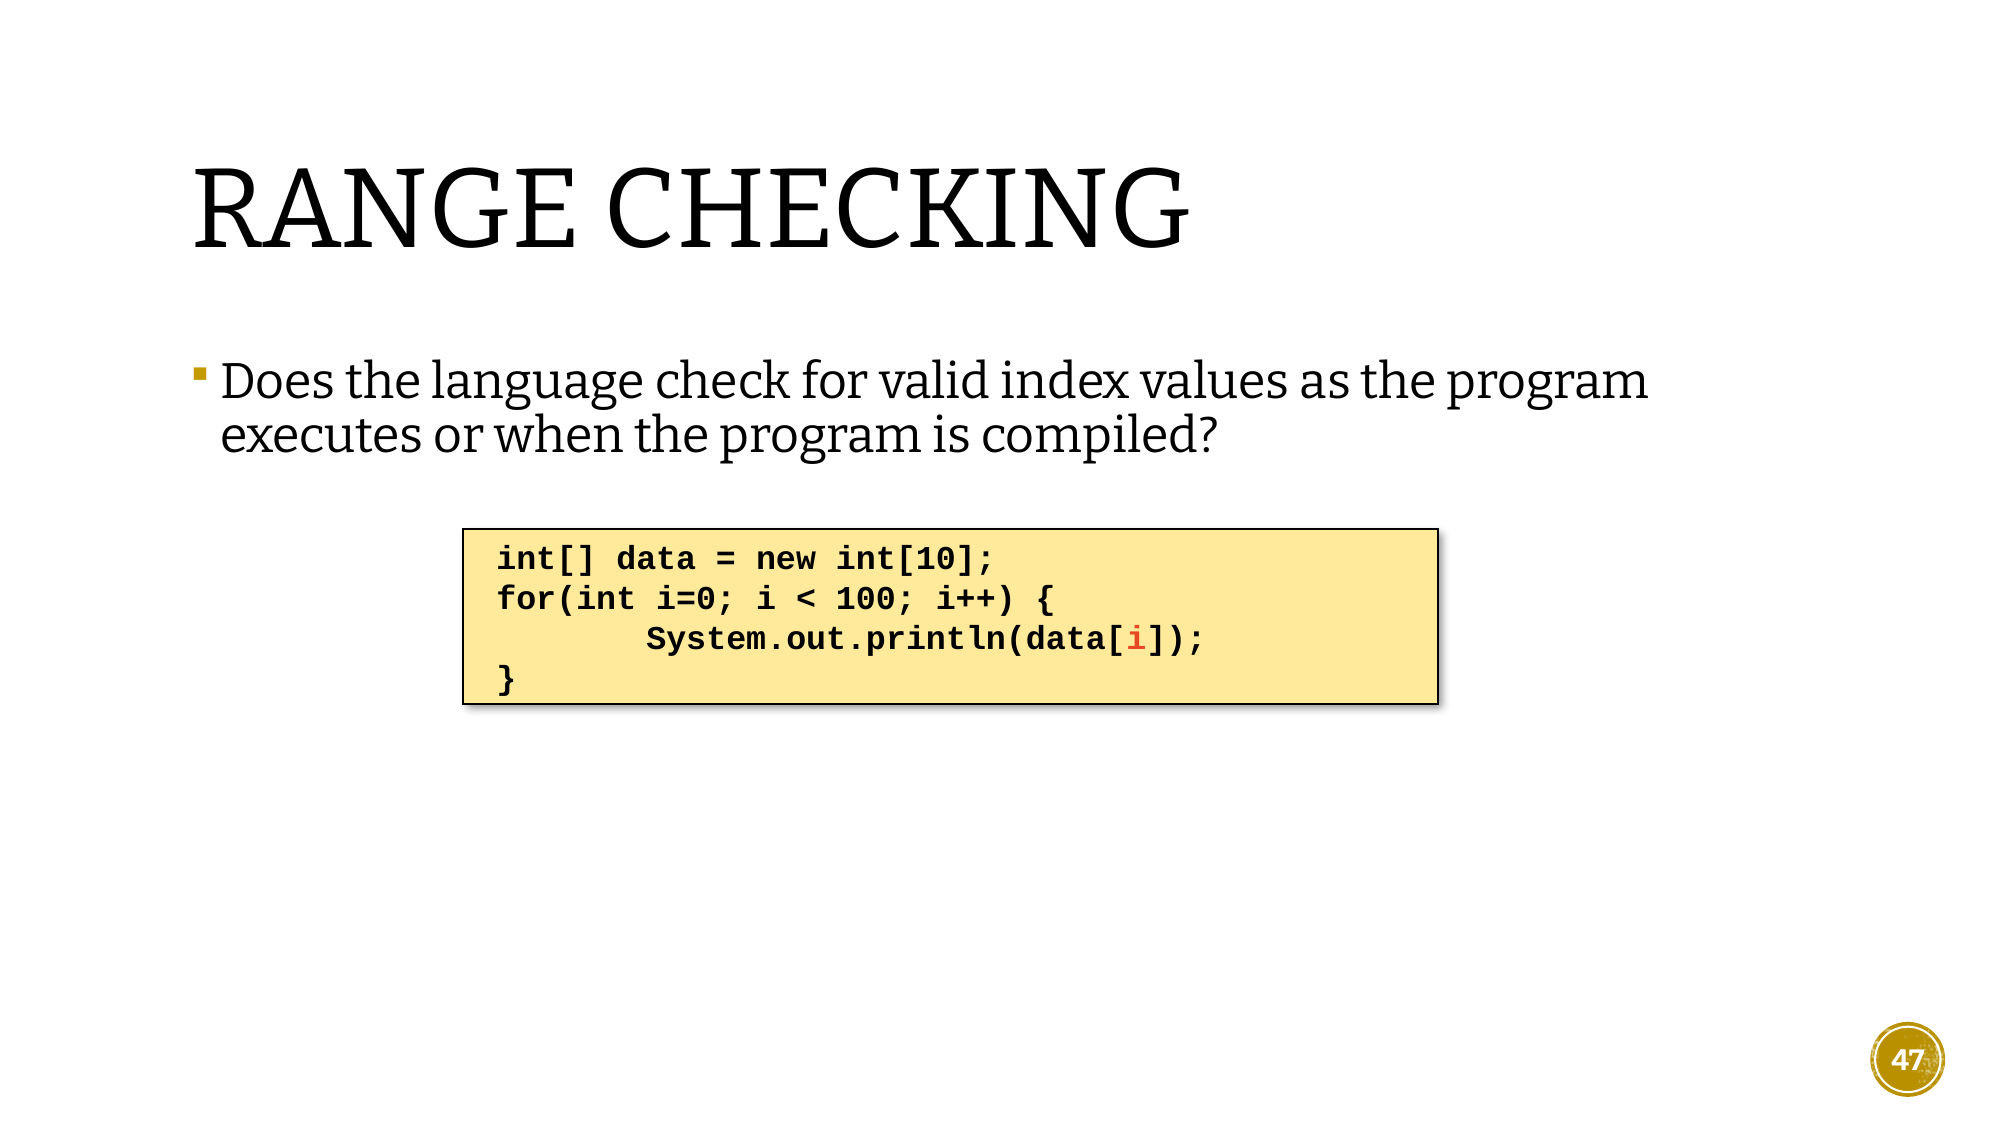

# Range Checking
Does the language check for valid index values as the program executes or when the program is compiled?
int[] data = new int[10];
for(int i=0; i < 100; i++) {
	System.out.println(data[i]);
}
47